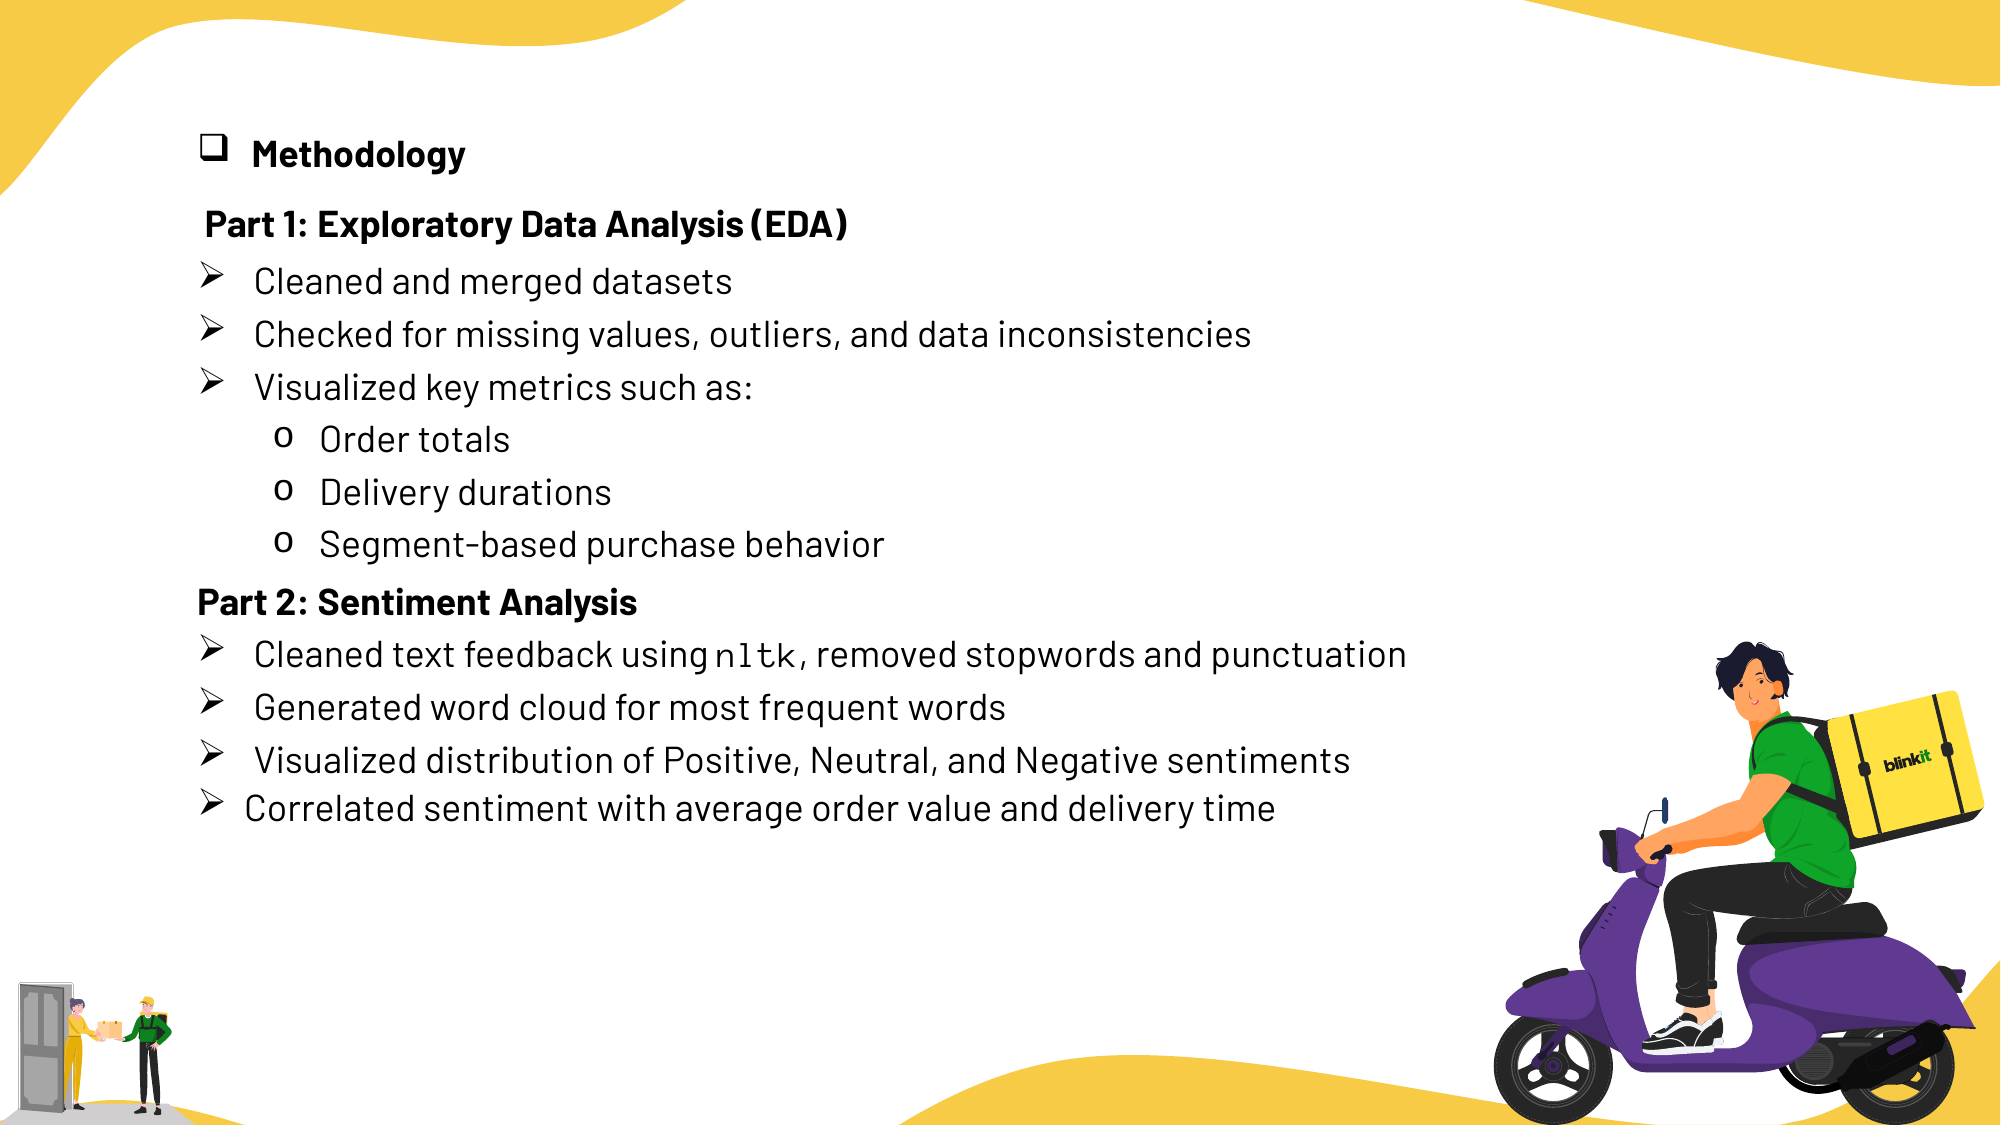

Methodology
 Part 1: Exploratory Data Analysis (EDA)
Cleaned and merged datasets
Checked for missing values, outliers, and data inconsistencies
Visualized key metrics such as:
Order totals
Delivery durations
Segment-based purchase behavior
Part 2: Sentiment Analysis
Cleaned text feedback using nltk, removed stopwords and punctuation
Generated word cloud for most frequent words
Visualized distribution of Positive, Neutral, and Negative sentiments
Correlated sentiment with average order value and delivery time